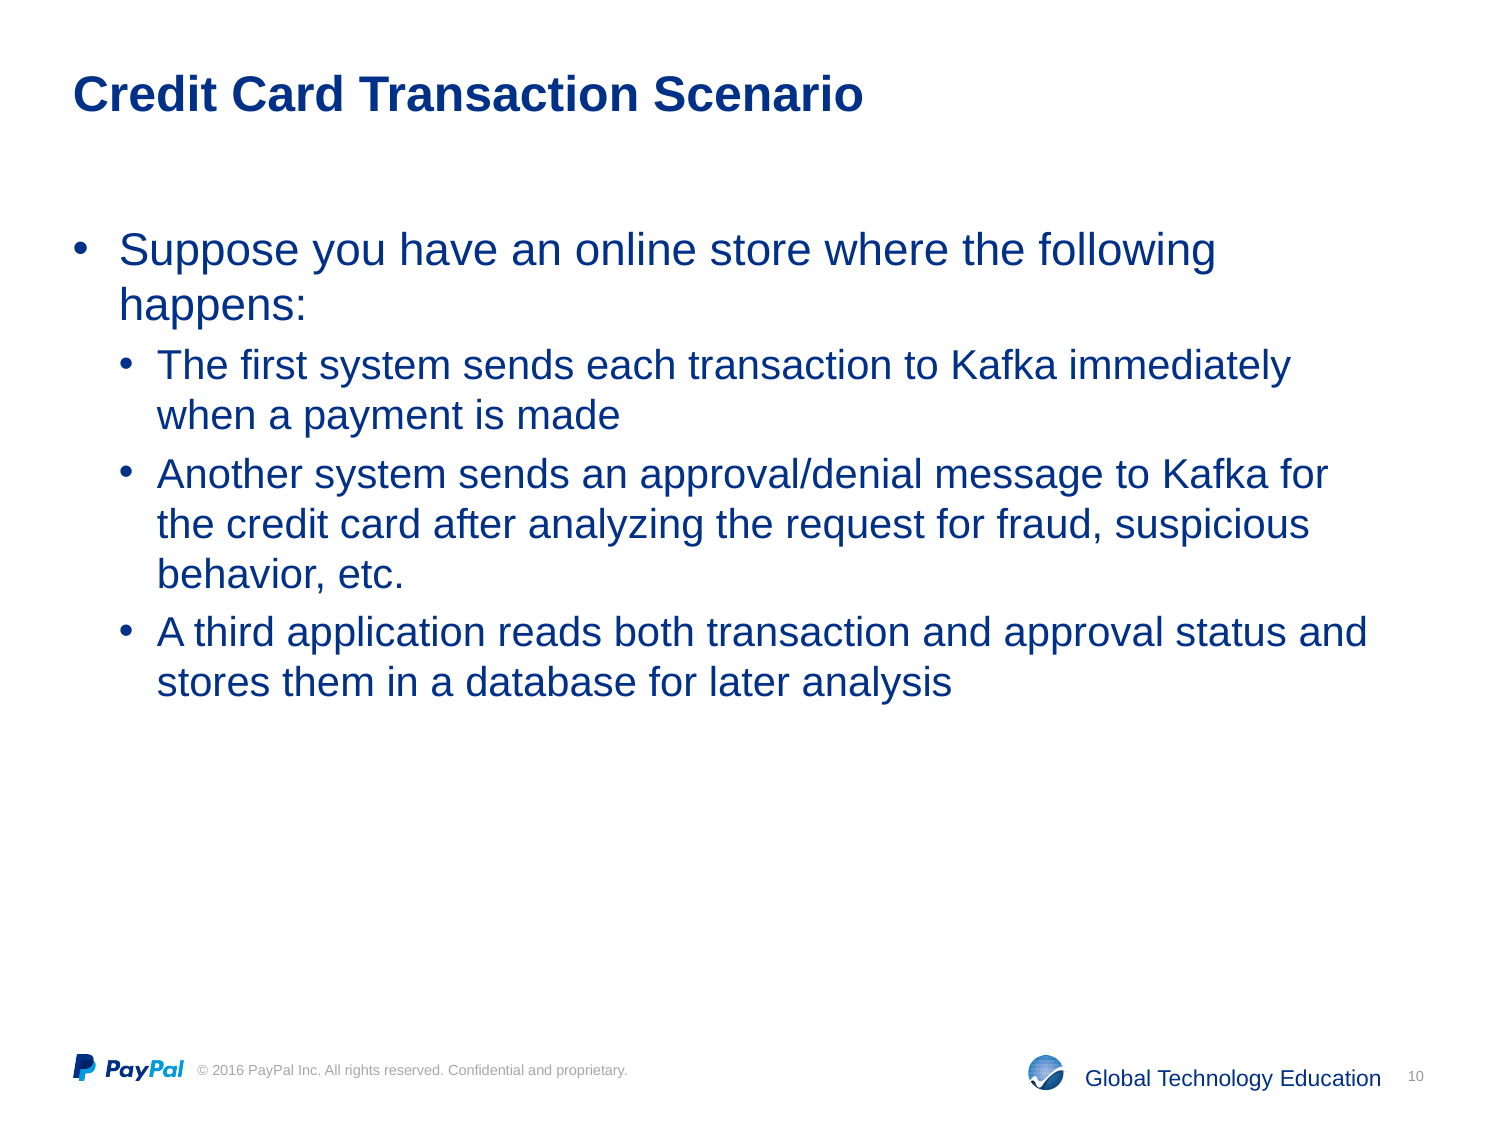

# Credit Card Transaction Scenario
Suppose you have an online store where the following happens:
The first system sends each transaction to Kafka immediately when a payment is made
Another system sends an approval/denial message to Kafka for the credit card after analyzing the request for fraud, suspicious behavior, etc.
A third application reads both transaction and approval status and stores them in a database for later analysis

10